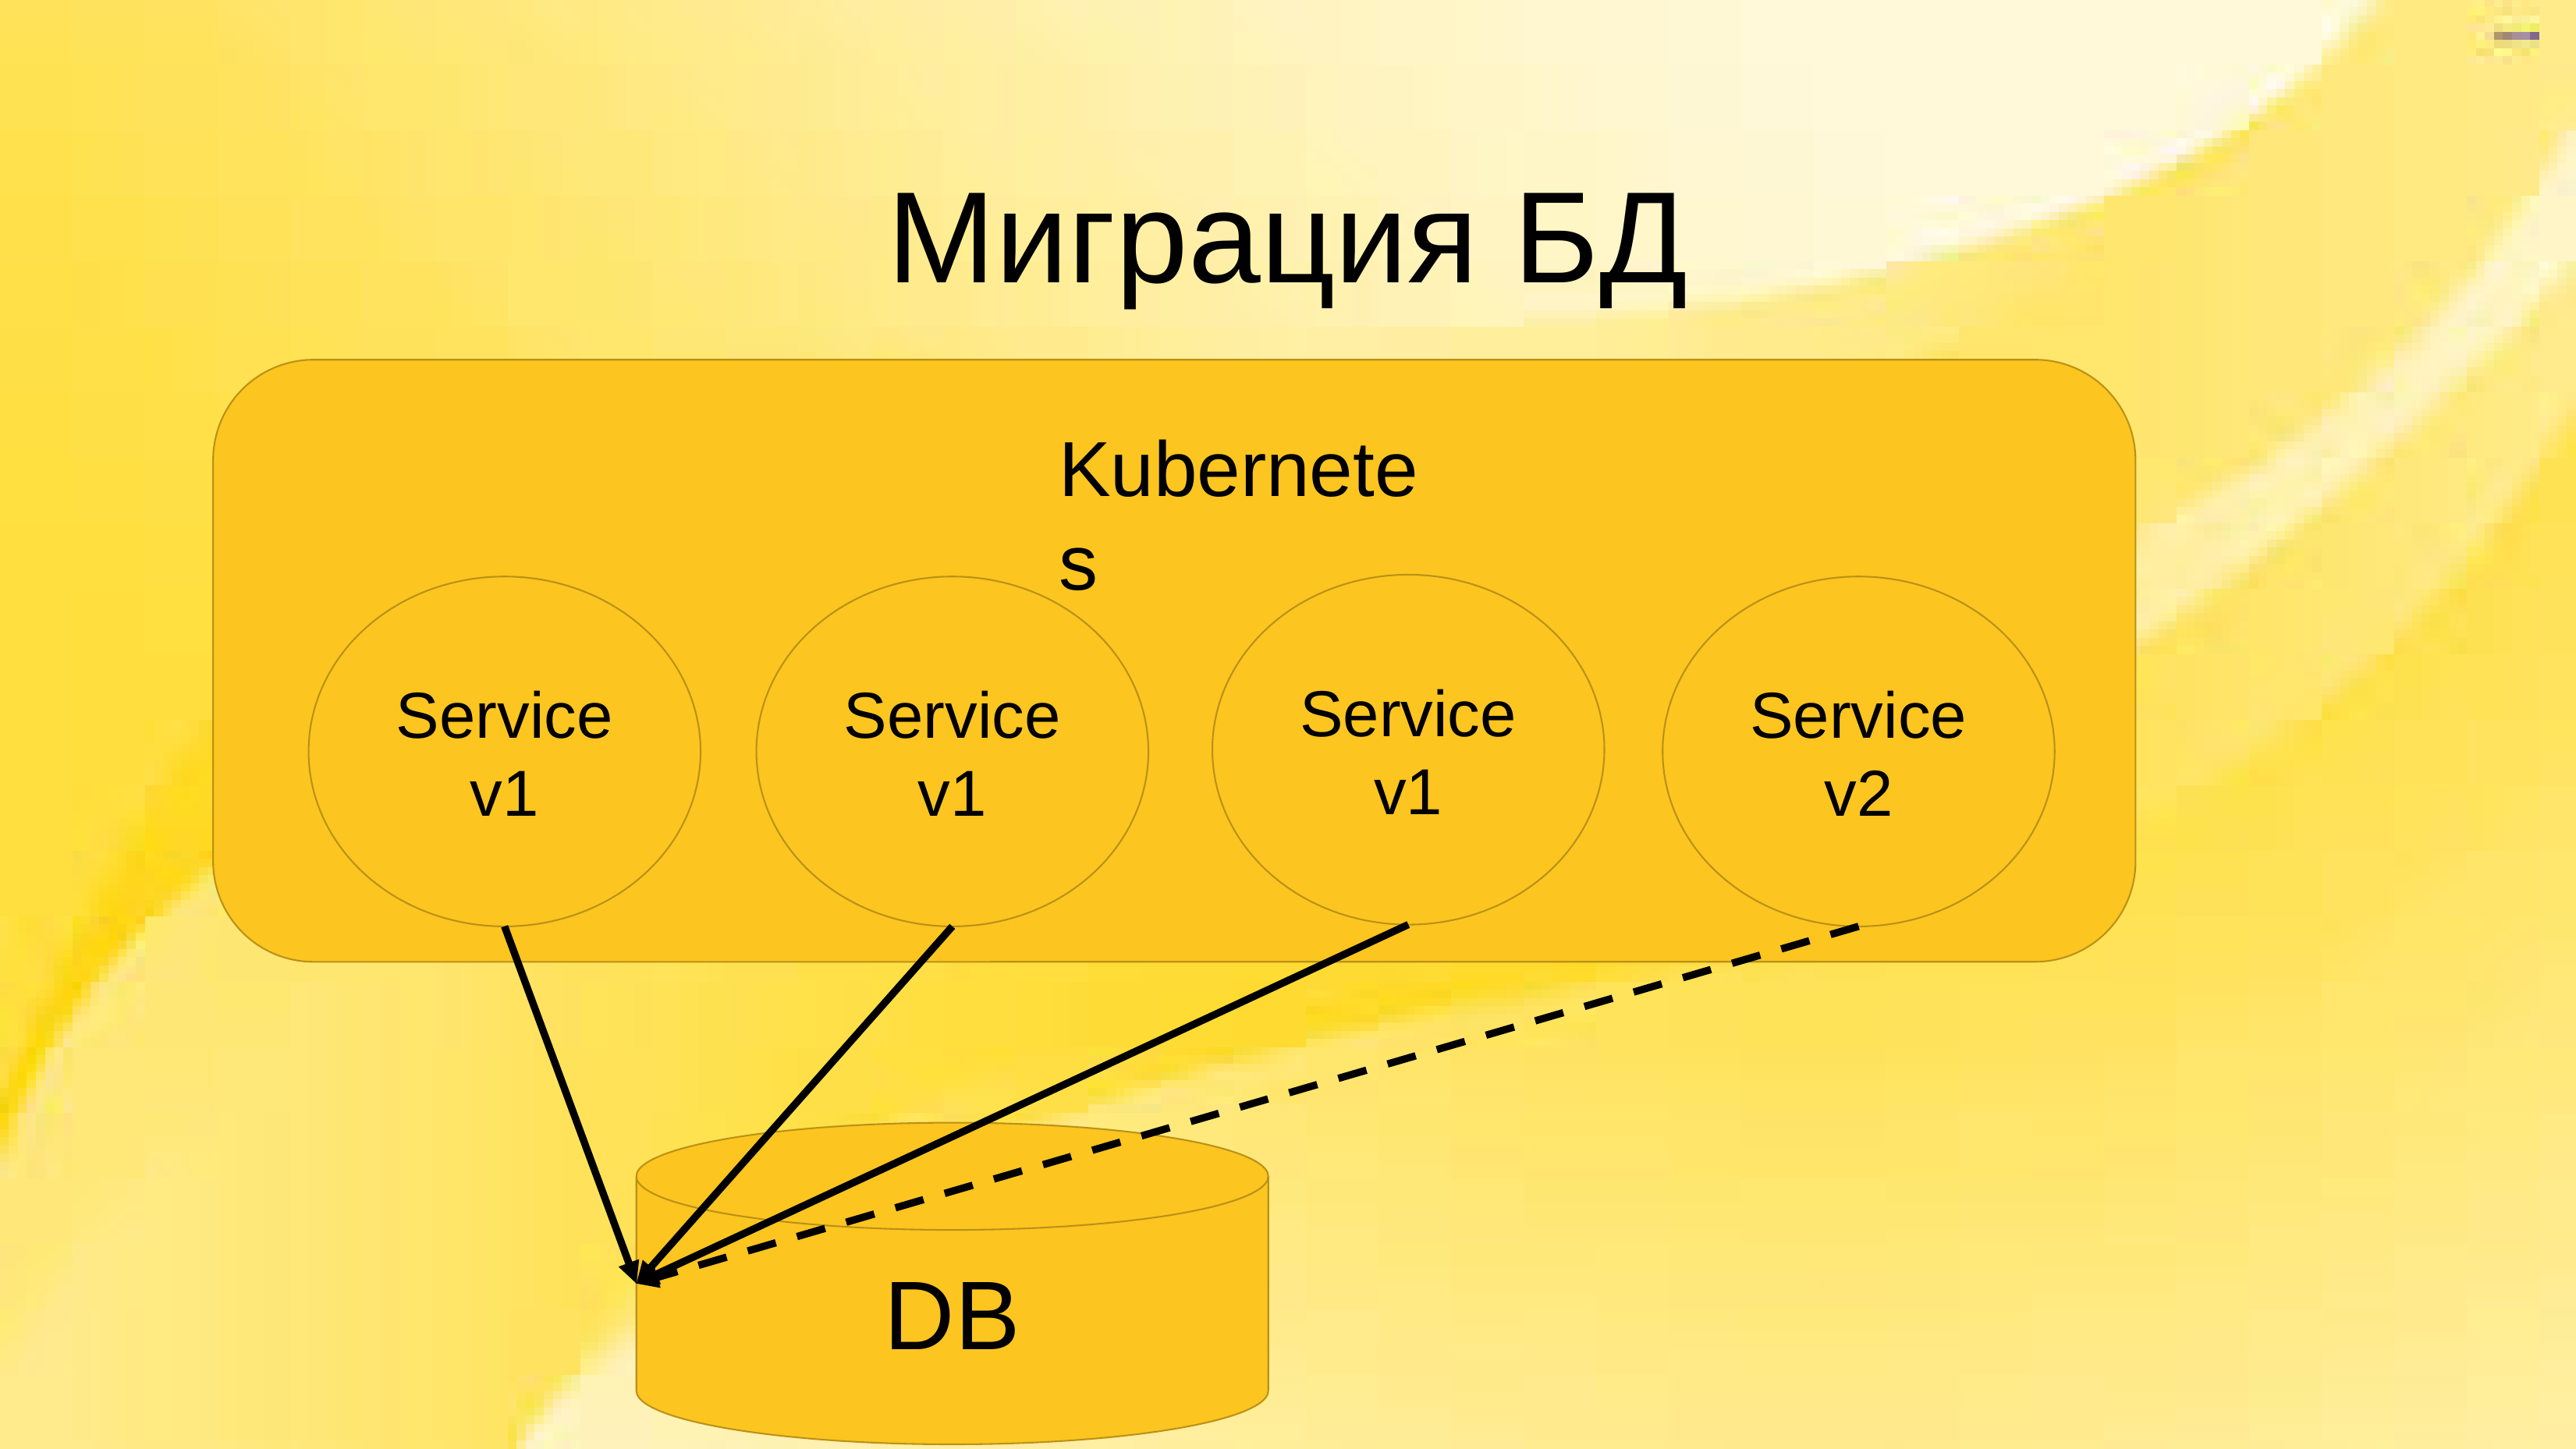

Миграция БД

Kubernetes
Service v1
Service v1
Service v1
Service v2
DB